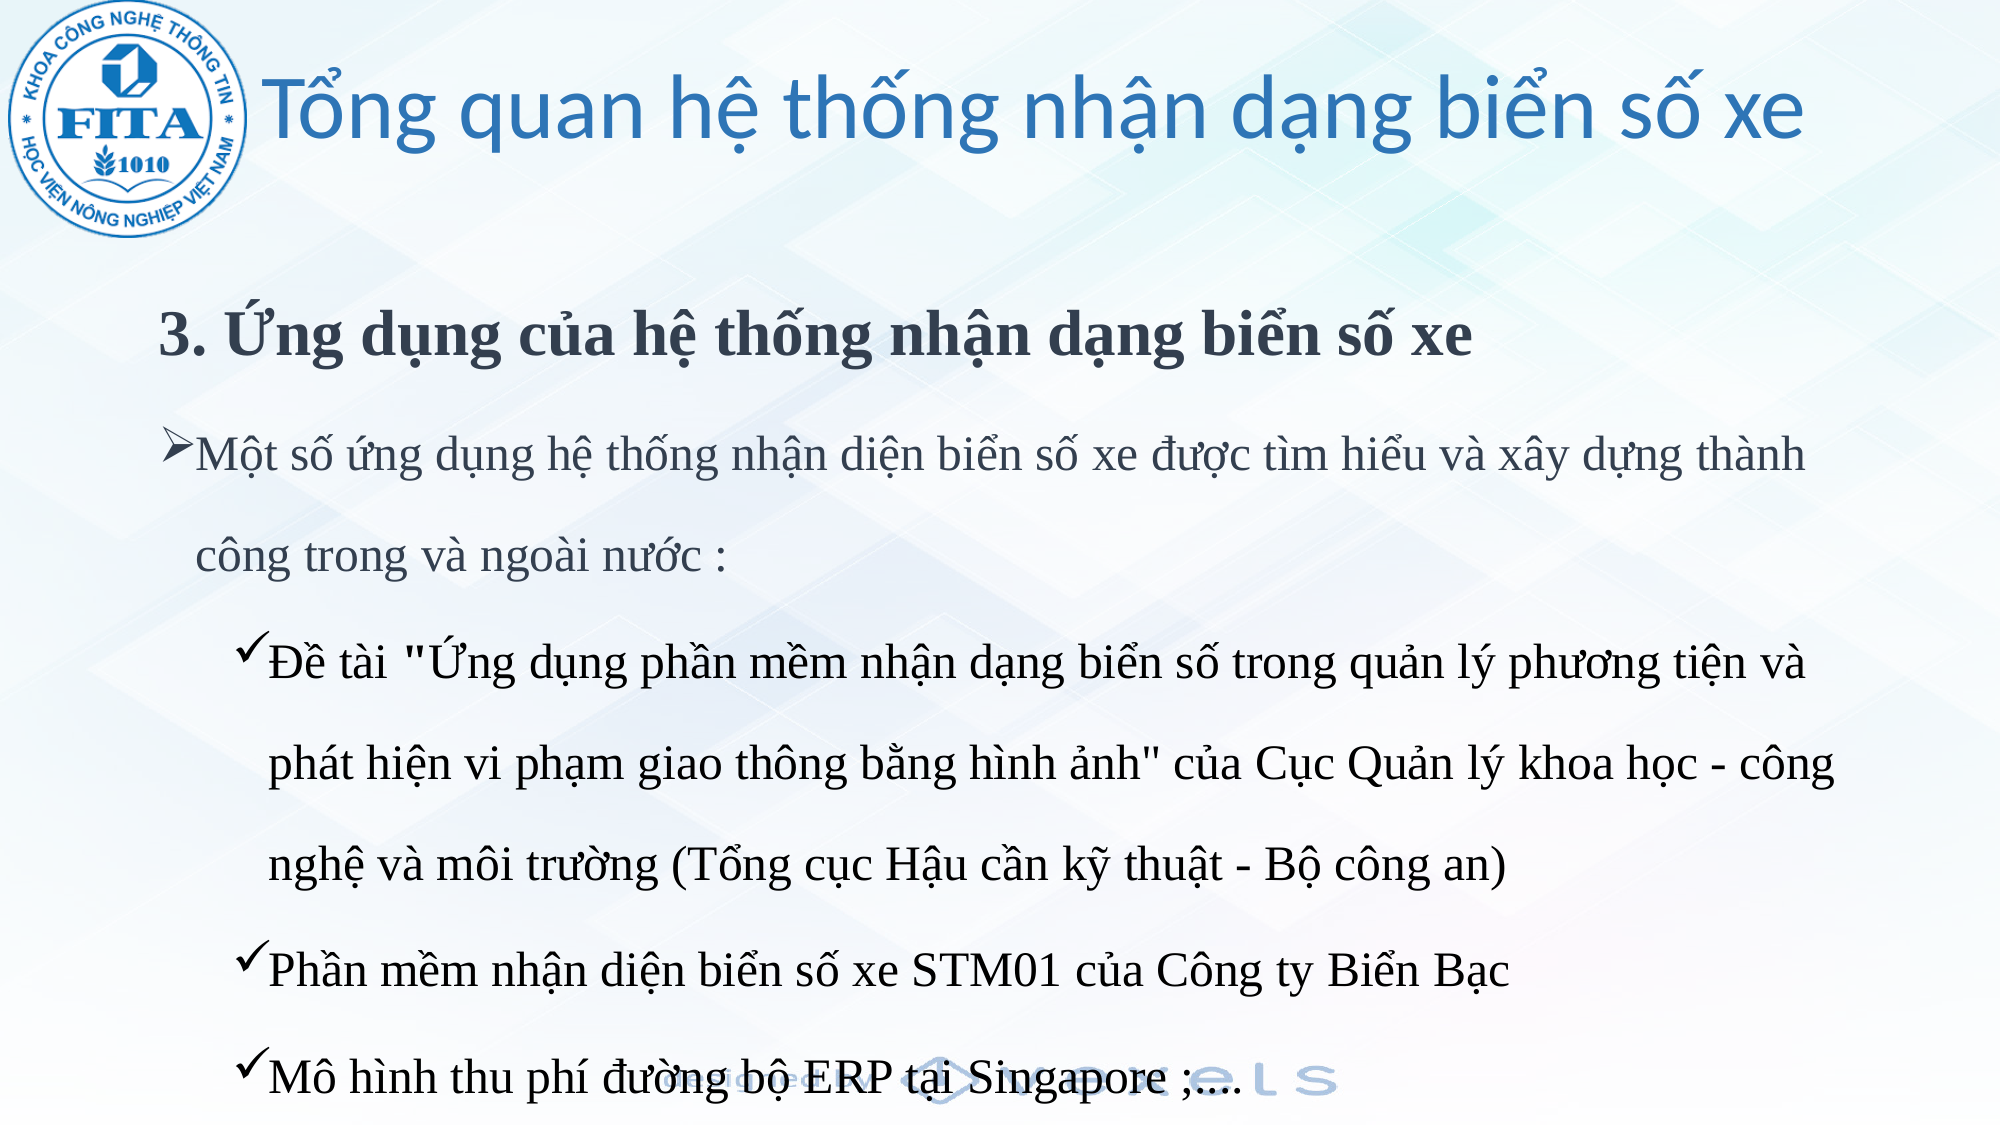

# Tổng quan hệ thống nhận dạng biển số xe
3. Ứng dụng của hệ thống nhận dạng biển số xe
Một số ứng dụng hệ thống nhận diện biển số xe được tìm hiểu và xây dựng thành công trong và ngoài nước :
Đề tài "Ứng dụng phần mềm nhận dạng biển số trong quản lý phương tiện và phát hiện vi phạm giao thông bằng hình ảnh" của Cục Quản lý khoa học - công nghệ và môi trường (Tổng cục Hậu cần kỹ thuật - Bộ công an)
Phần mềm nhận diện biển số xe STM01 của Công ty Biển Bạc
Mô hình thu phí đường bộ ERP tại Singapore ;....